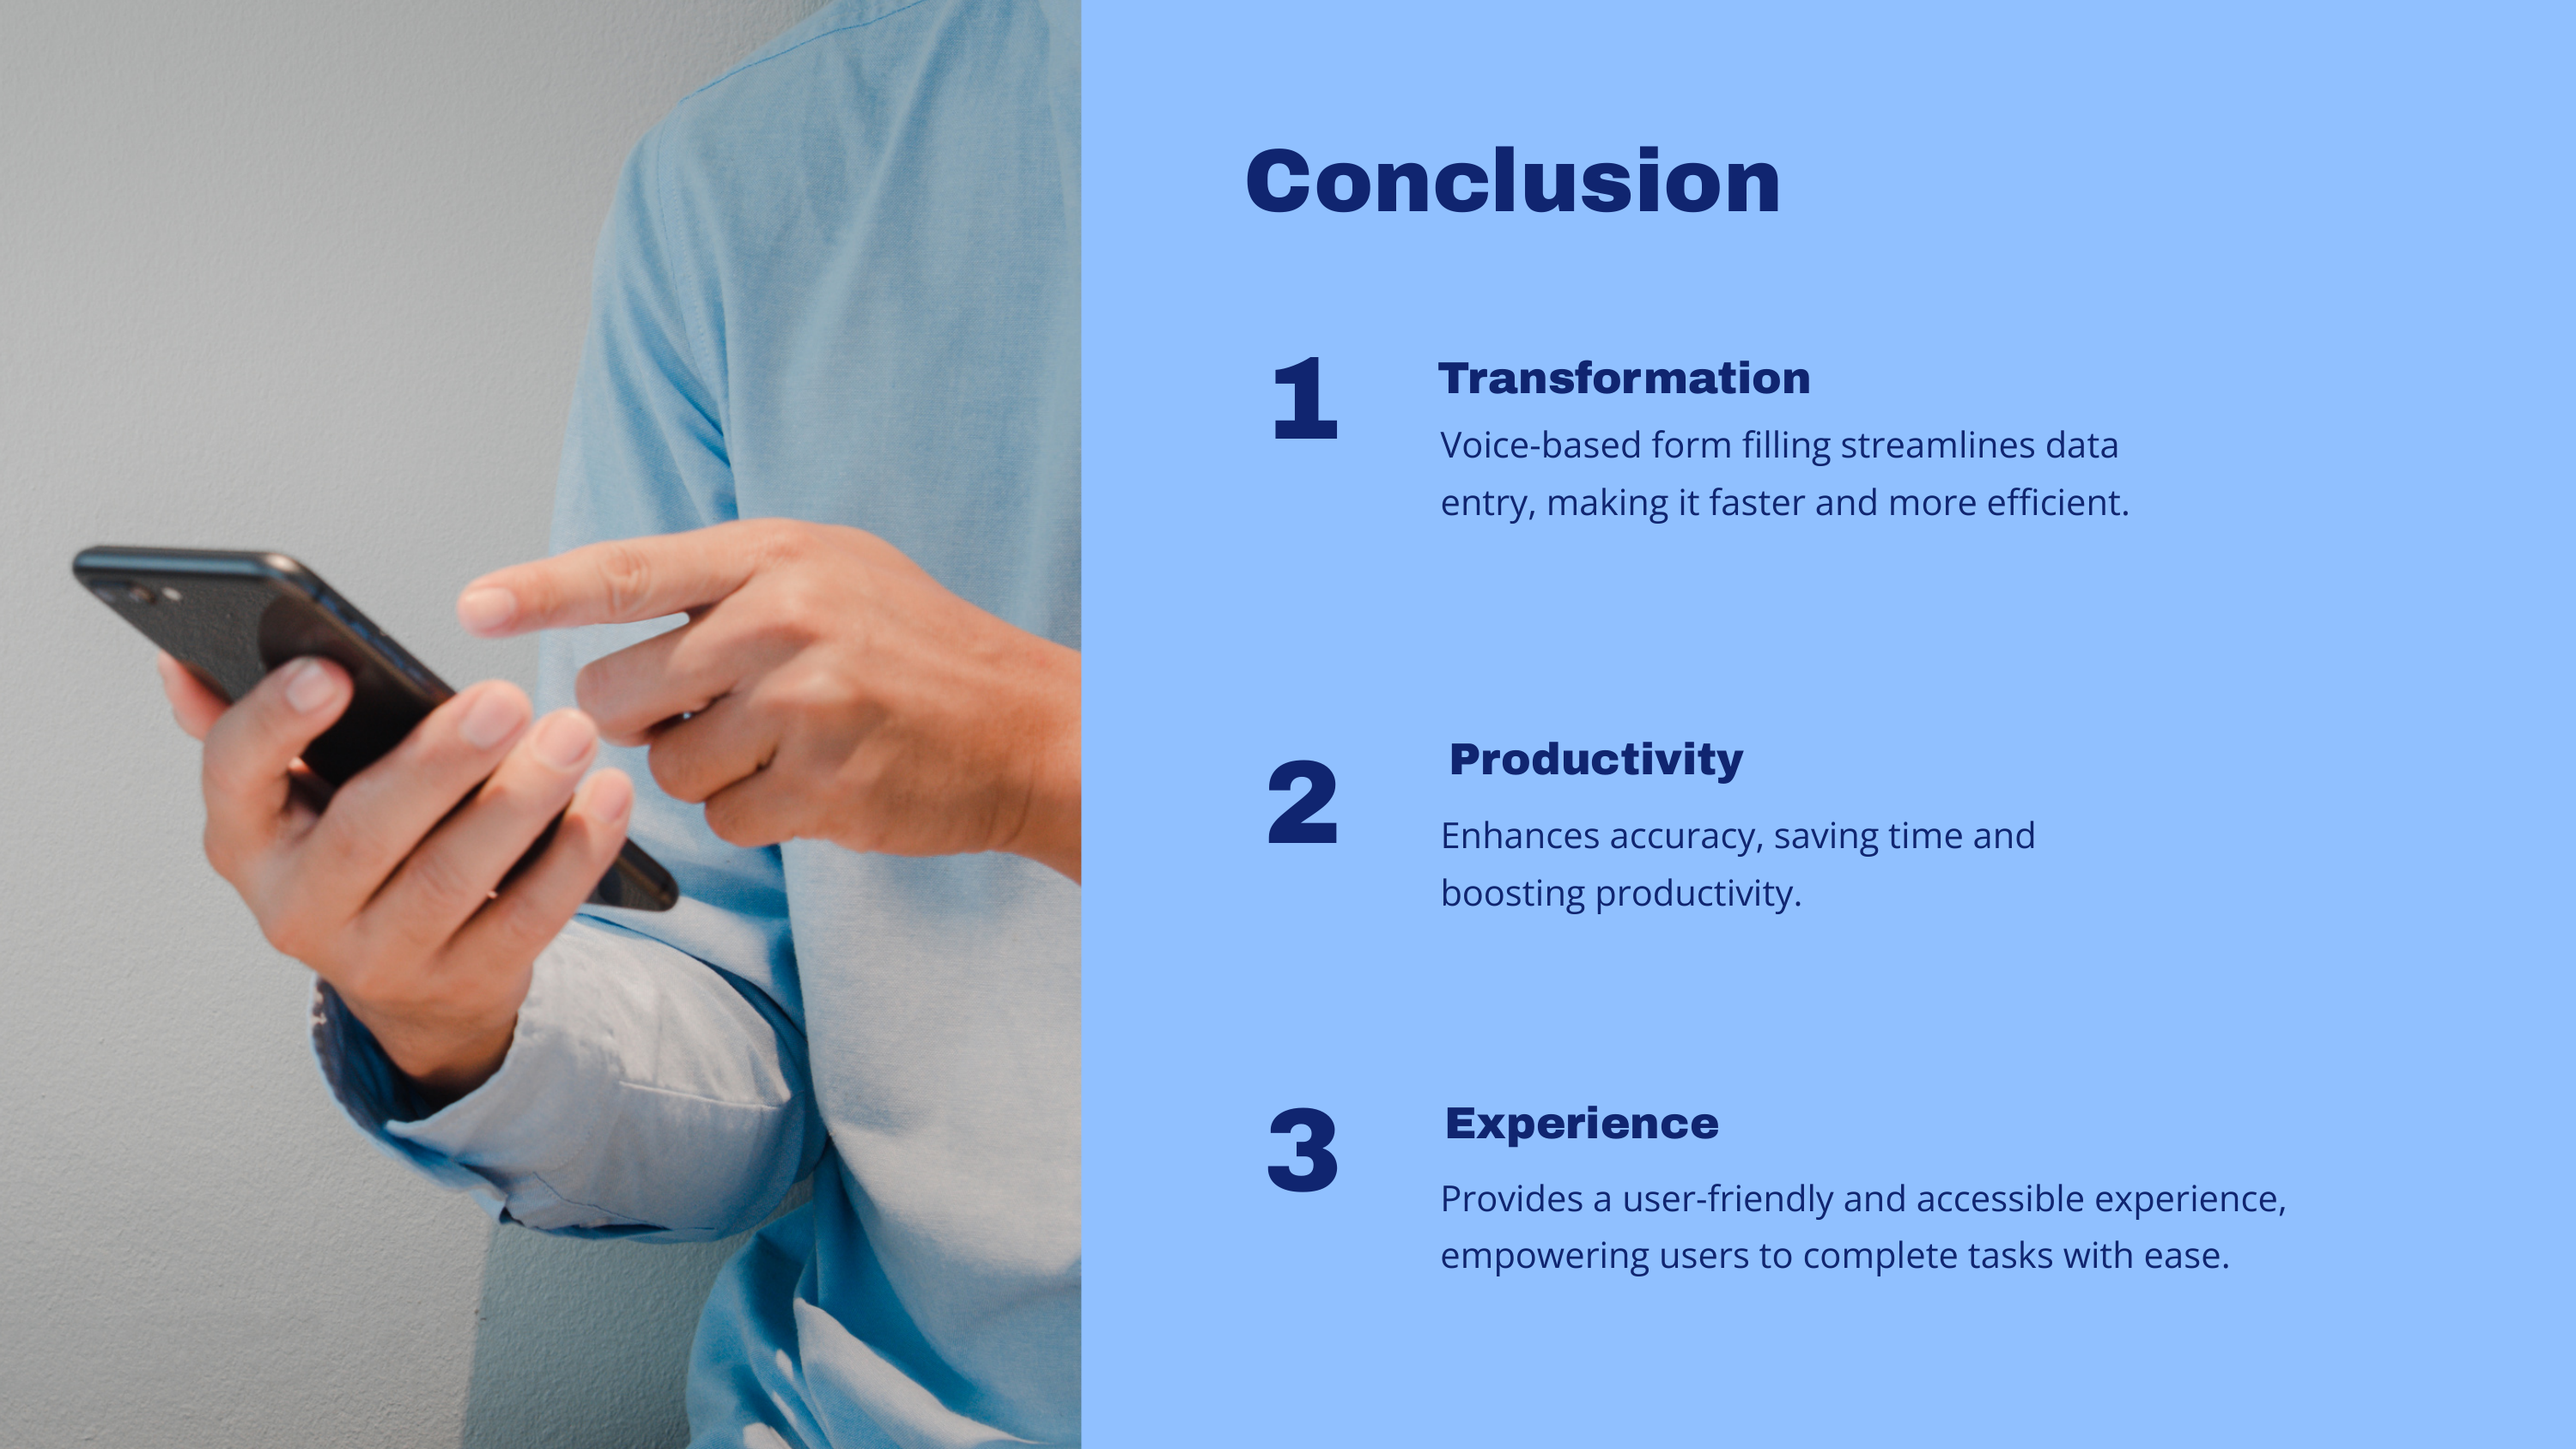

Conclusion
1
Transformation
Voice-based form filling streamlines data entry, making it faster and more efficient.
Productivity
2
Enhances accuracy, saving time and boosting productivity.
Experience
3
Provides a user-friendly and accessible experience, empowering users to complete tasks with ease.